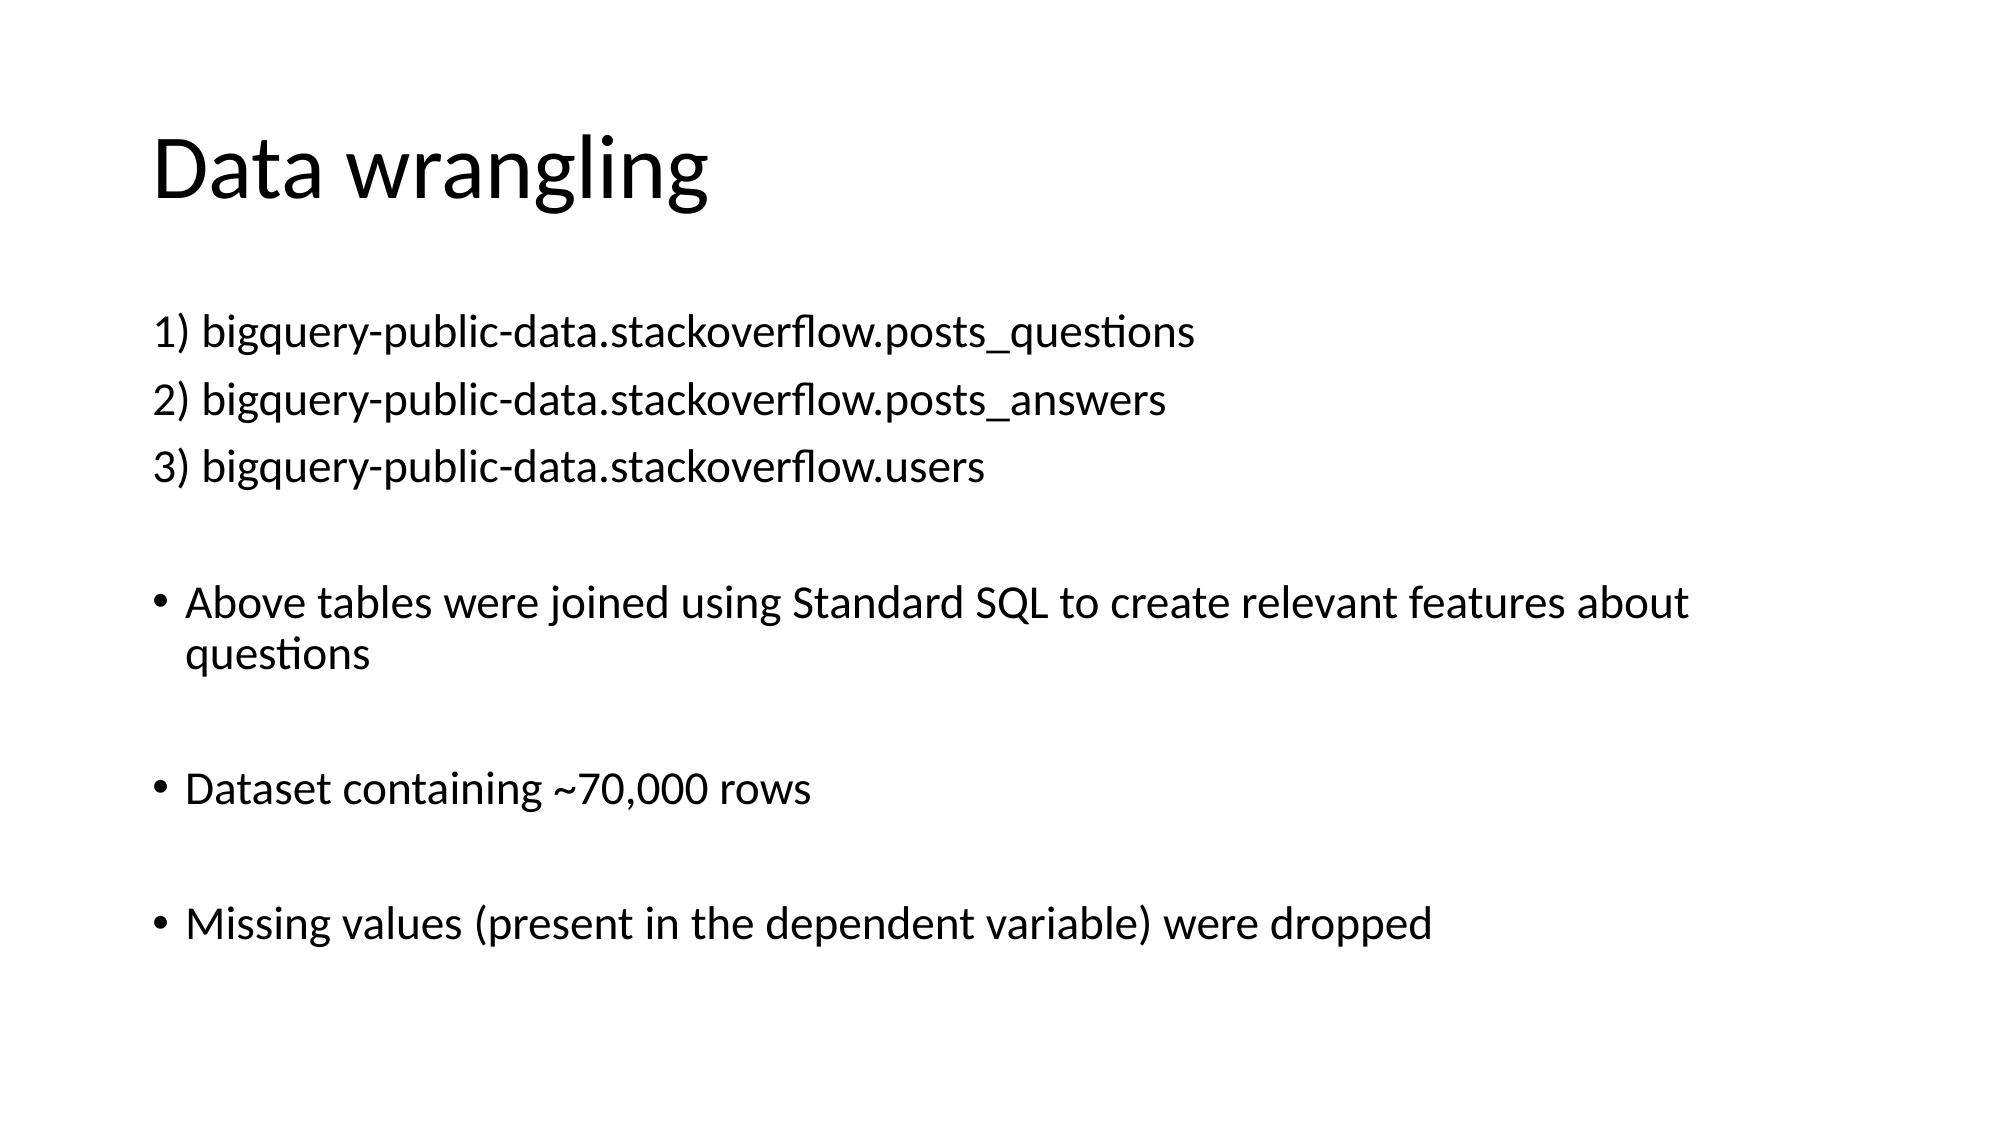

# Data wrangling
1) bigquery-public-data.stackoverflow.posts_questions
2) bigquery-public-data.stackoverflow.posts_answers
3) bigquery-public-data.stackoverflow.users

Above tables were joined using Standard SQL to create relevant features about questions

Dataset containing ~70,000 rows

Missing values (present in the dependent variable) were dropped